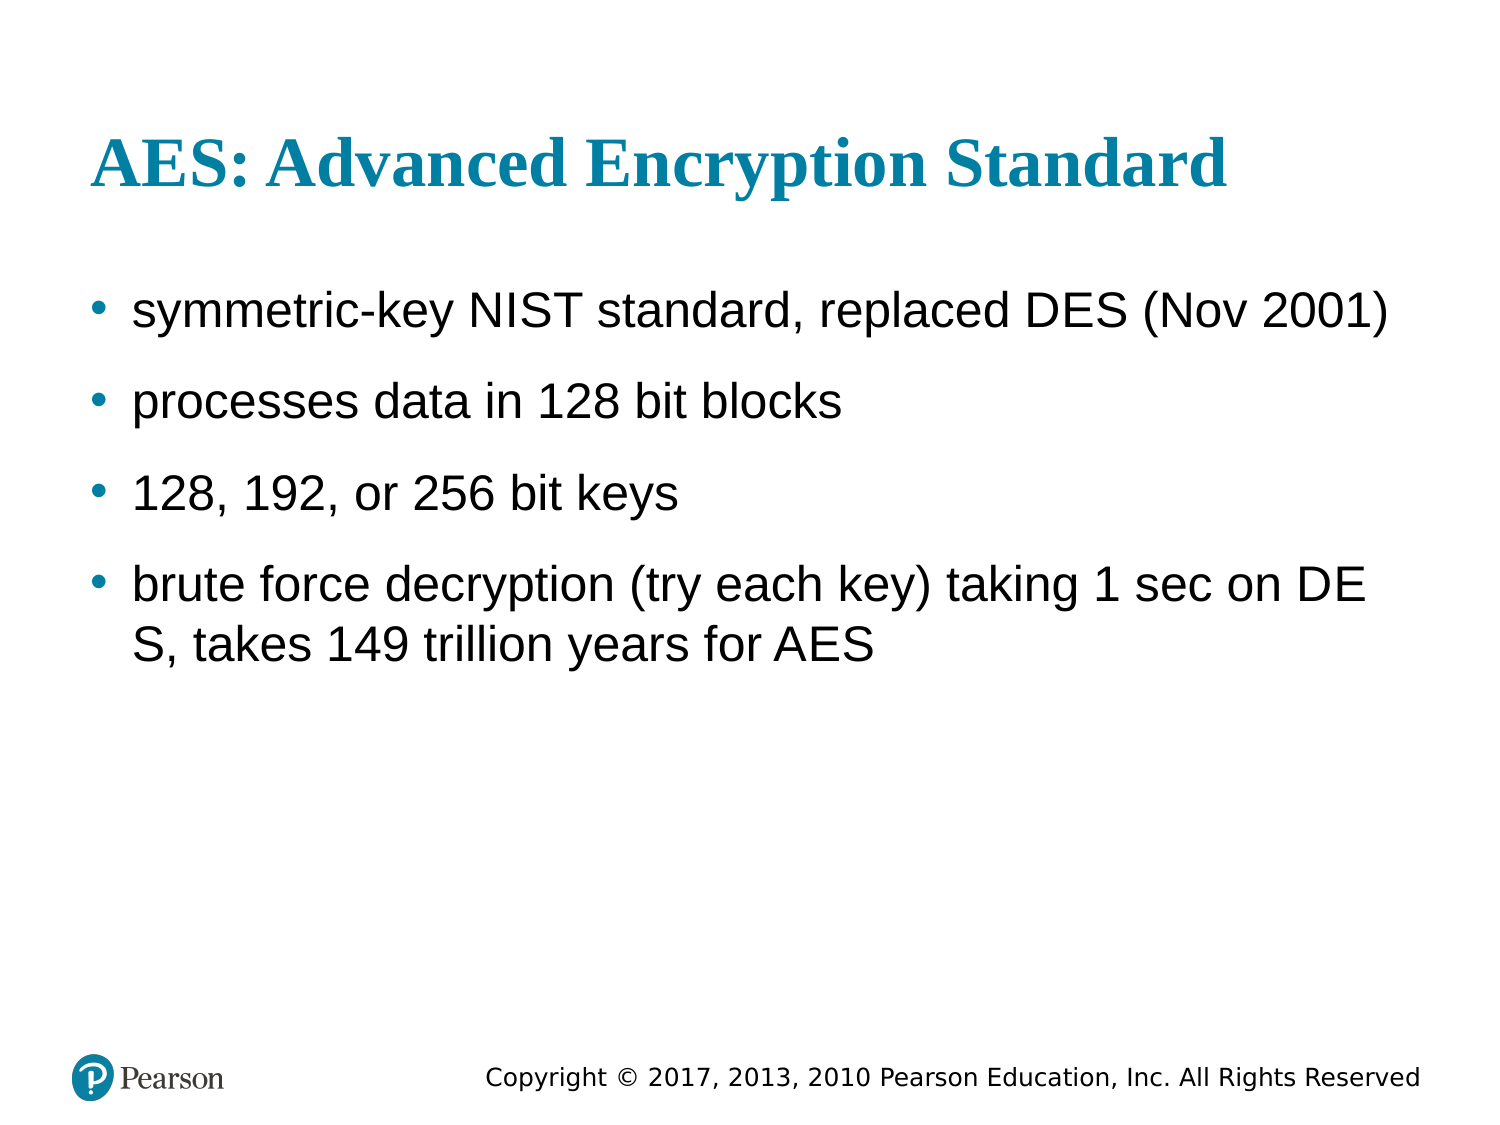

# A E S: Advanced Encryption Standard
symmetric-key N I S T standard, replaced D E S (Nov 2001)
processes data in 128 bit blocks
128, 192, or 256 bit keys
brute force decryption (try each key) taking 1 sec on D E S, takes 149 trillion years for A E S